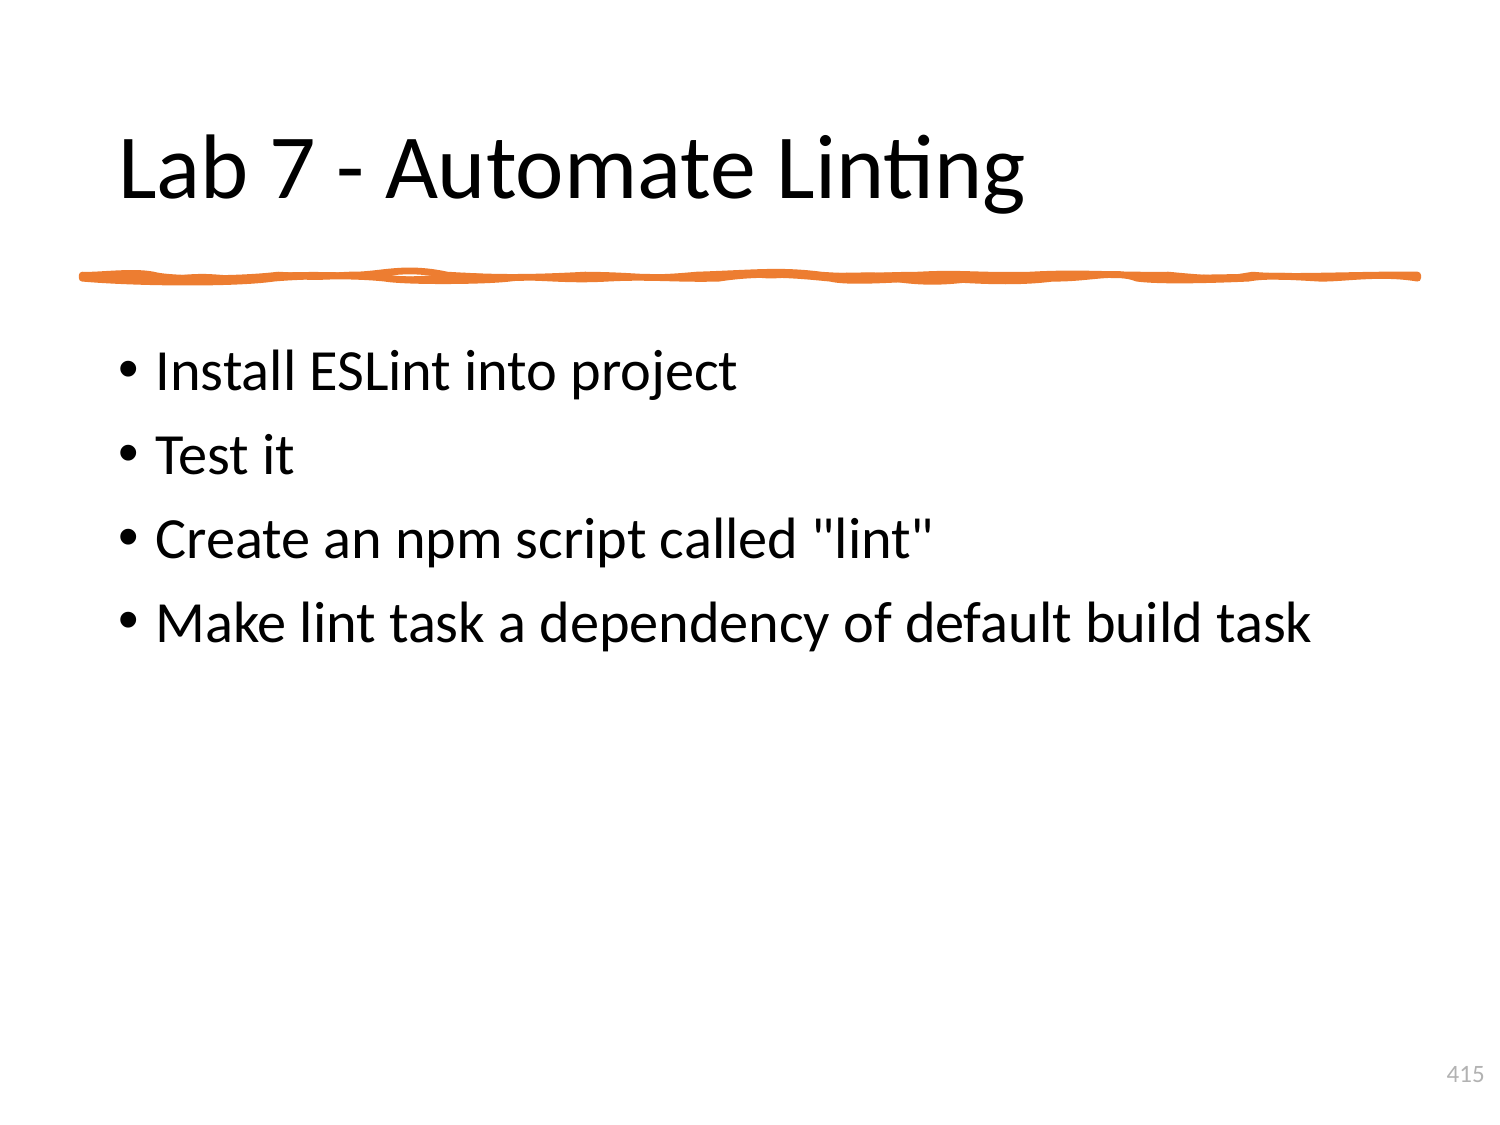

# Lab 7 - Automate Linting
Install ESLint into project
Test it
Create an npm script called "lint"
Make lint task a dependency of default build task
415